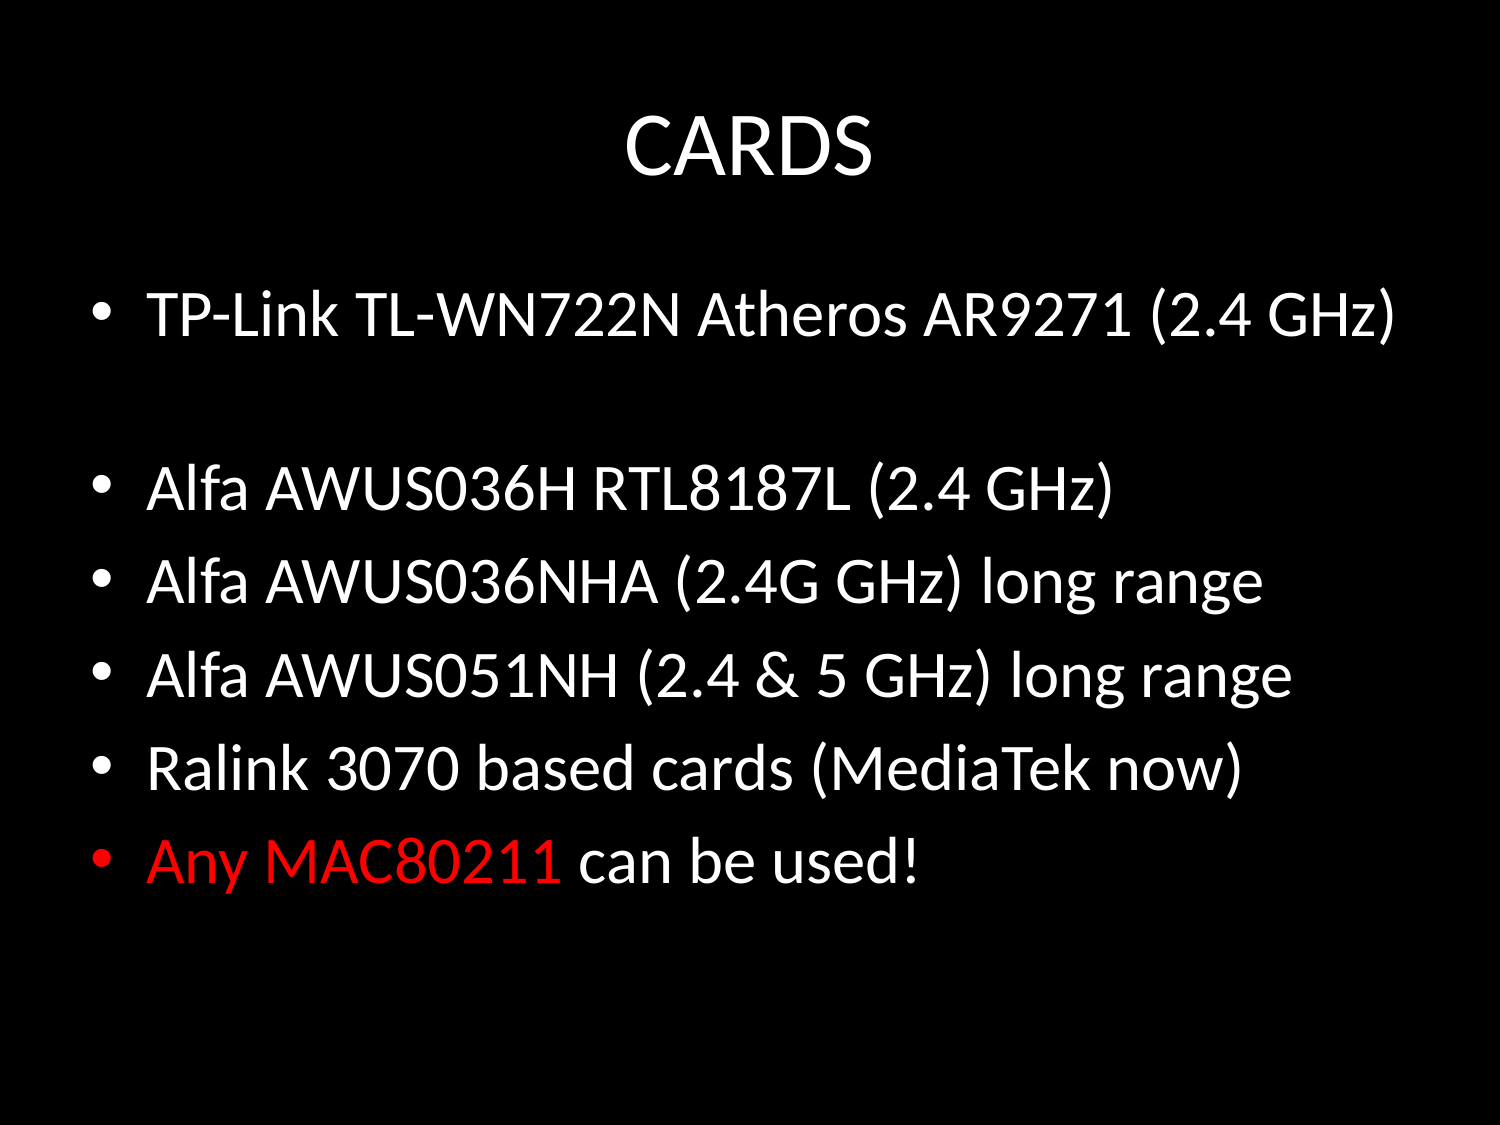

# CARDS
TP-Link TL-WN722N Atheros AR9271 (2.4 GHz)
Alfa AWUS036H RTL8187L (2.4 GHz)
Alfa AWUS036NHA (2.4G GHz) long range
Alfa AWUS051NH (2.4 & 5 GHz) long range
Ralink 3070 based cards (MediaTek now)
Any MAC80211 can be used!